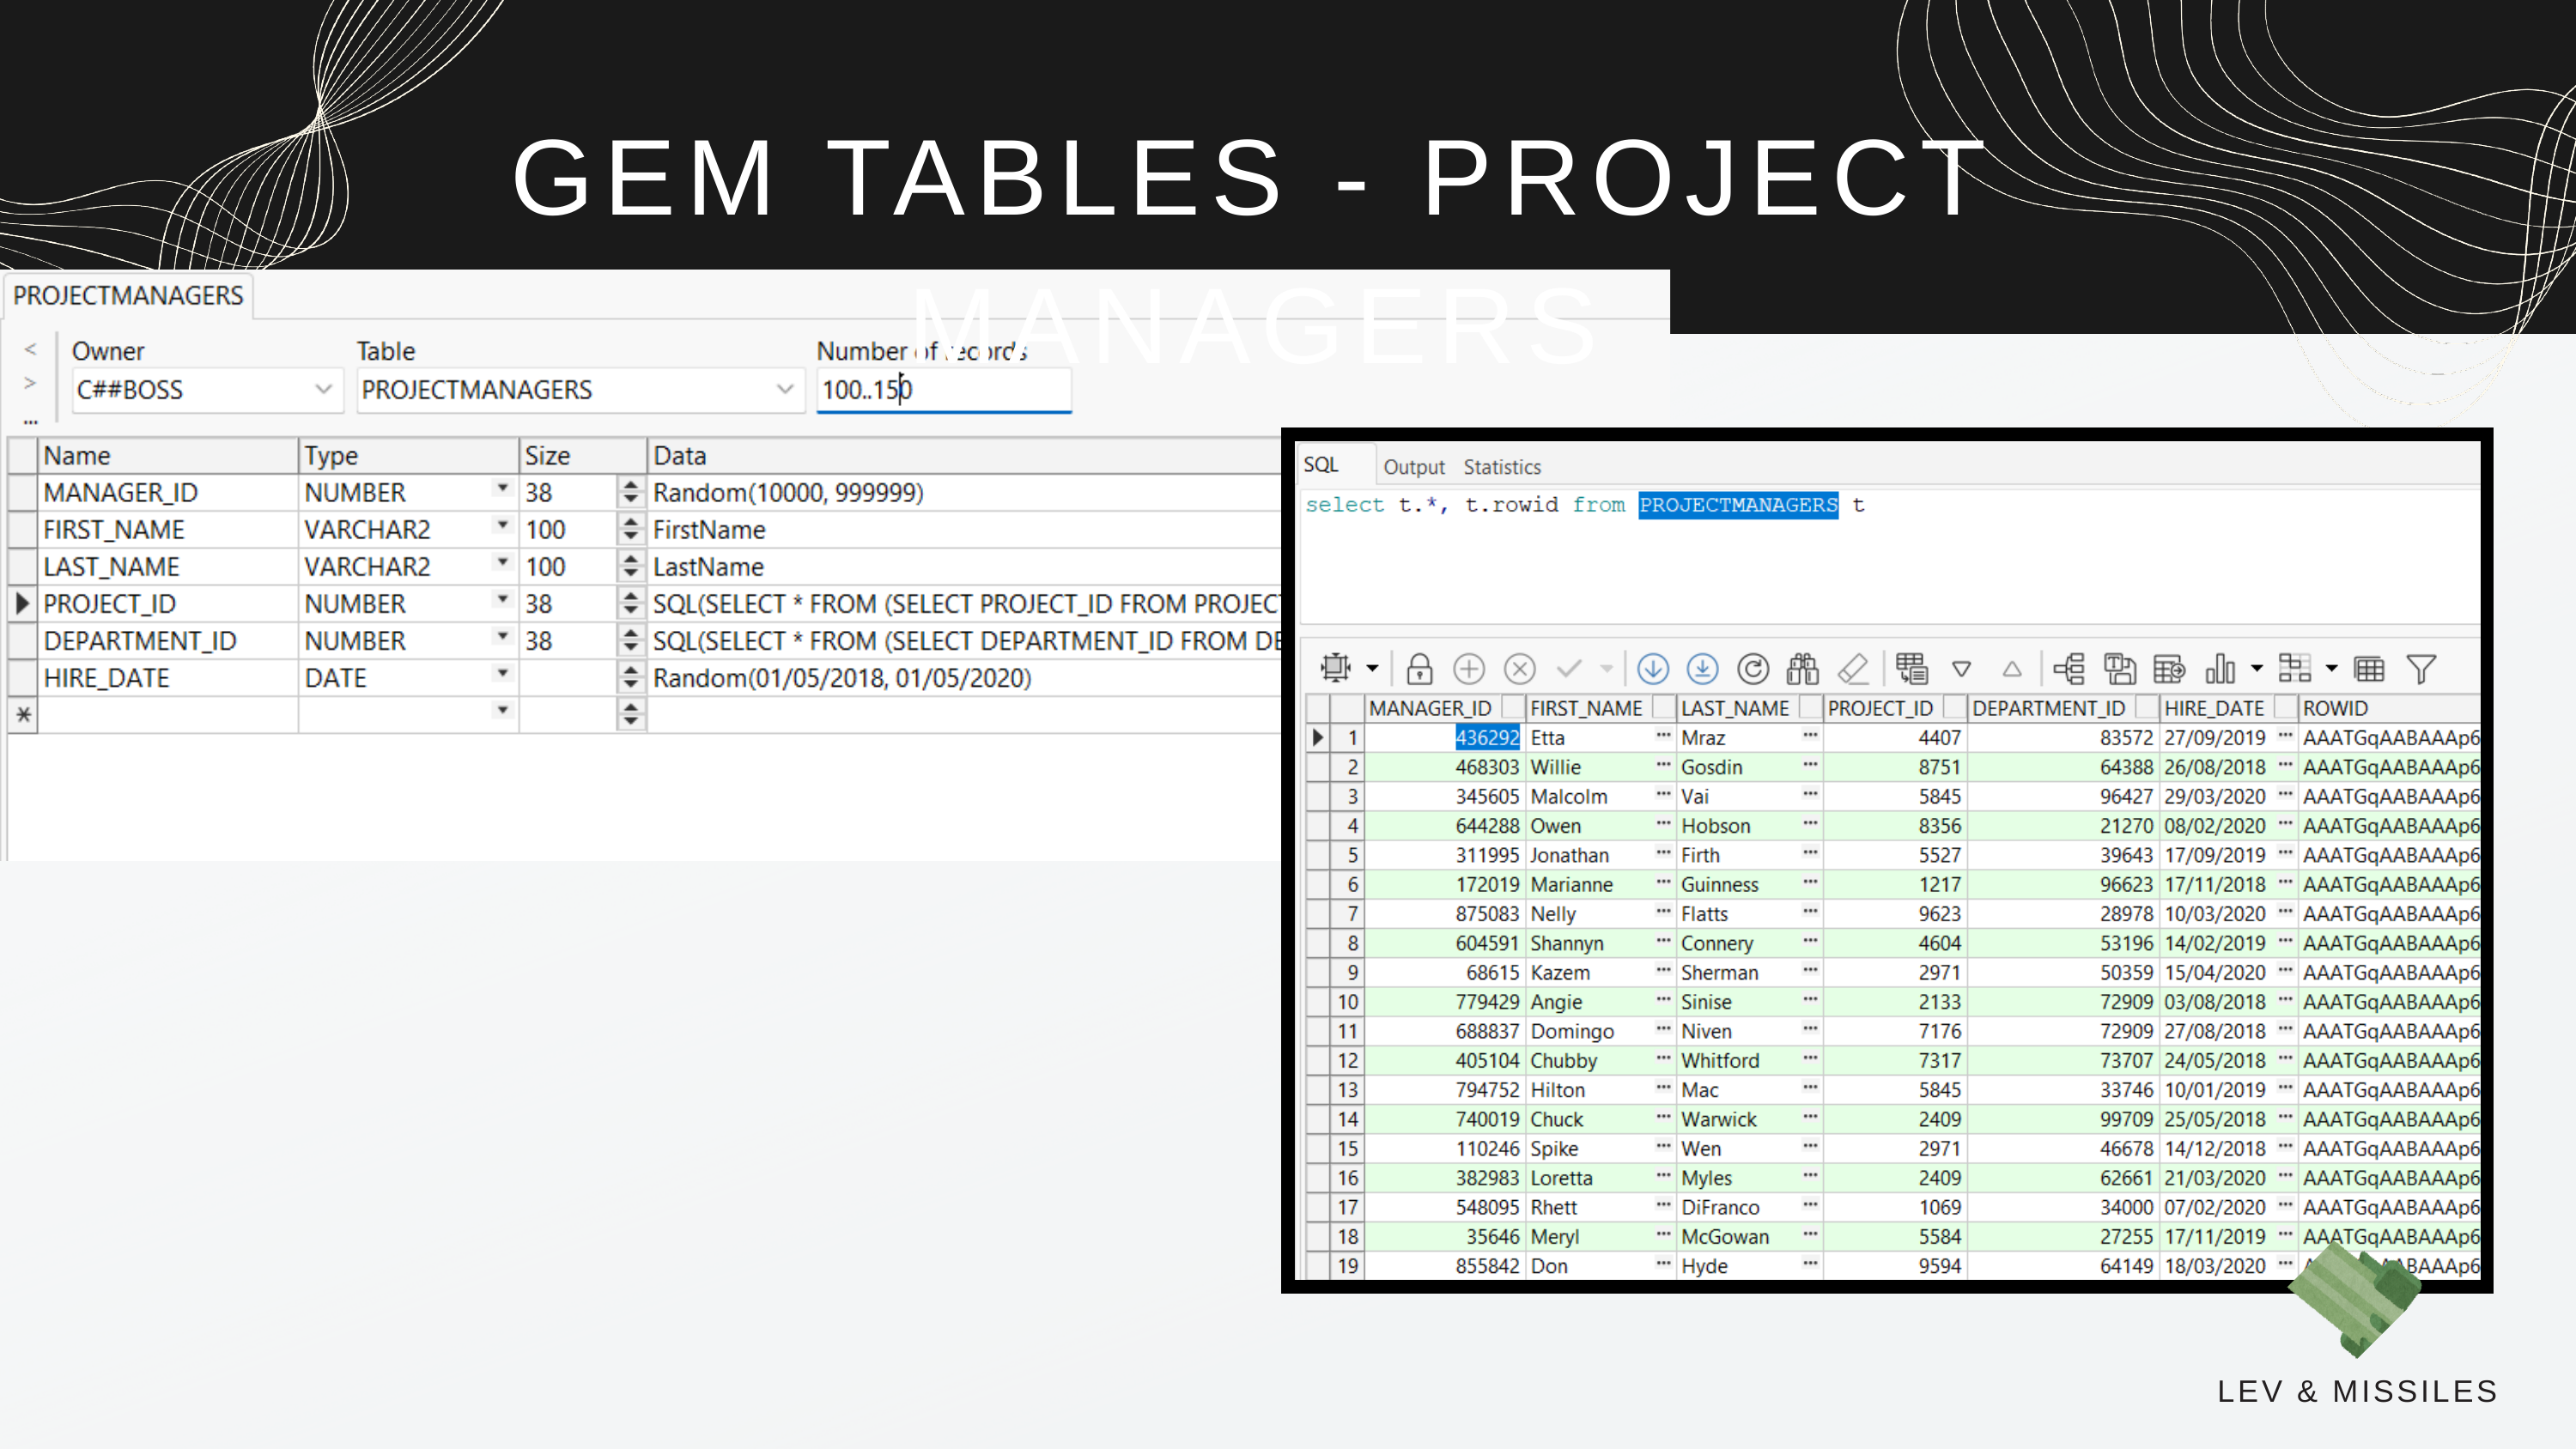

GEM TABLES - PROJECT MANAGERS

LEV & MISSILES